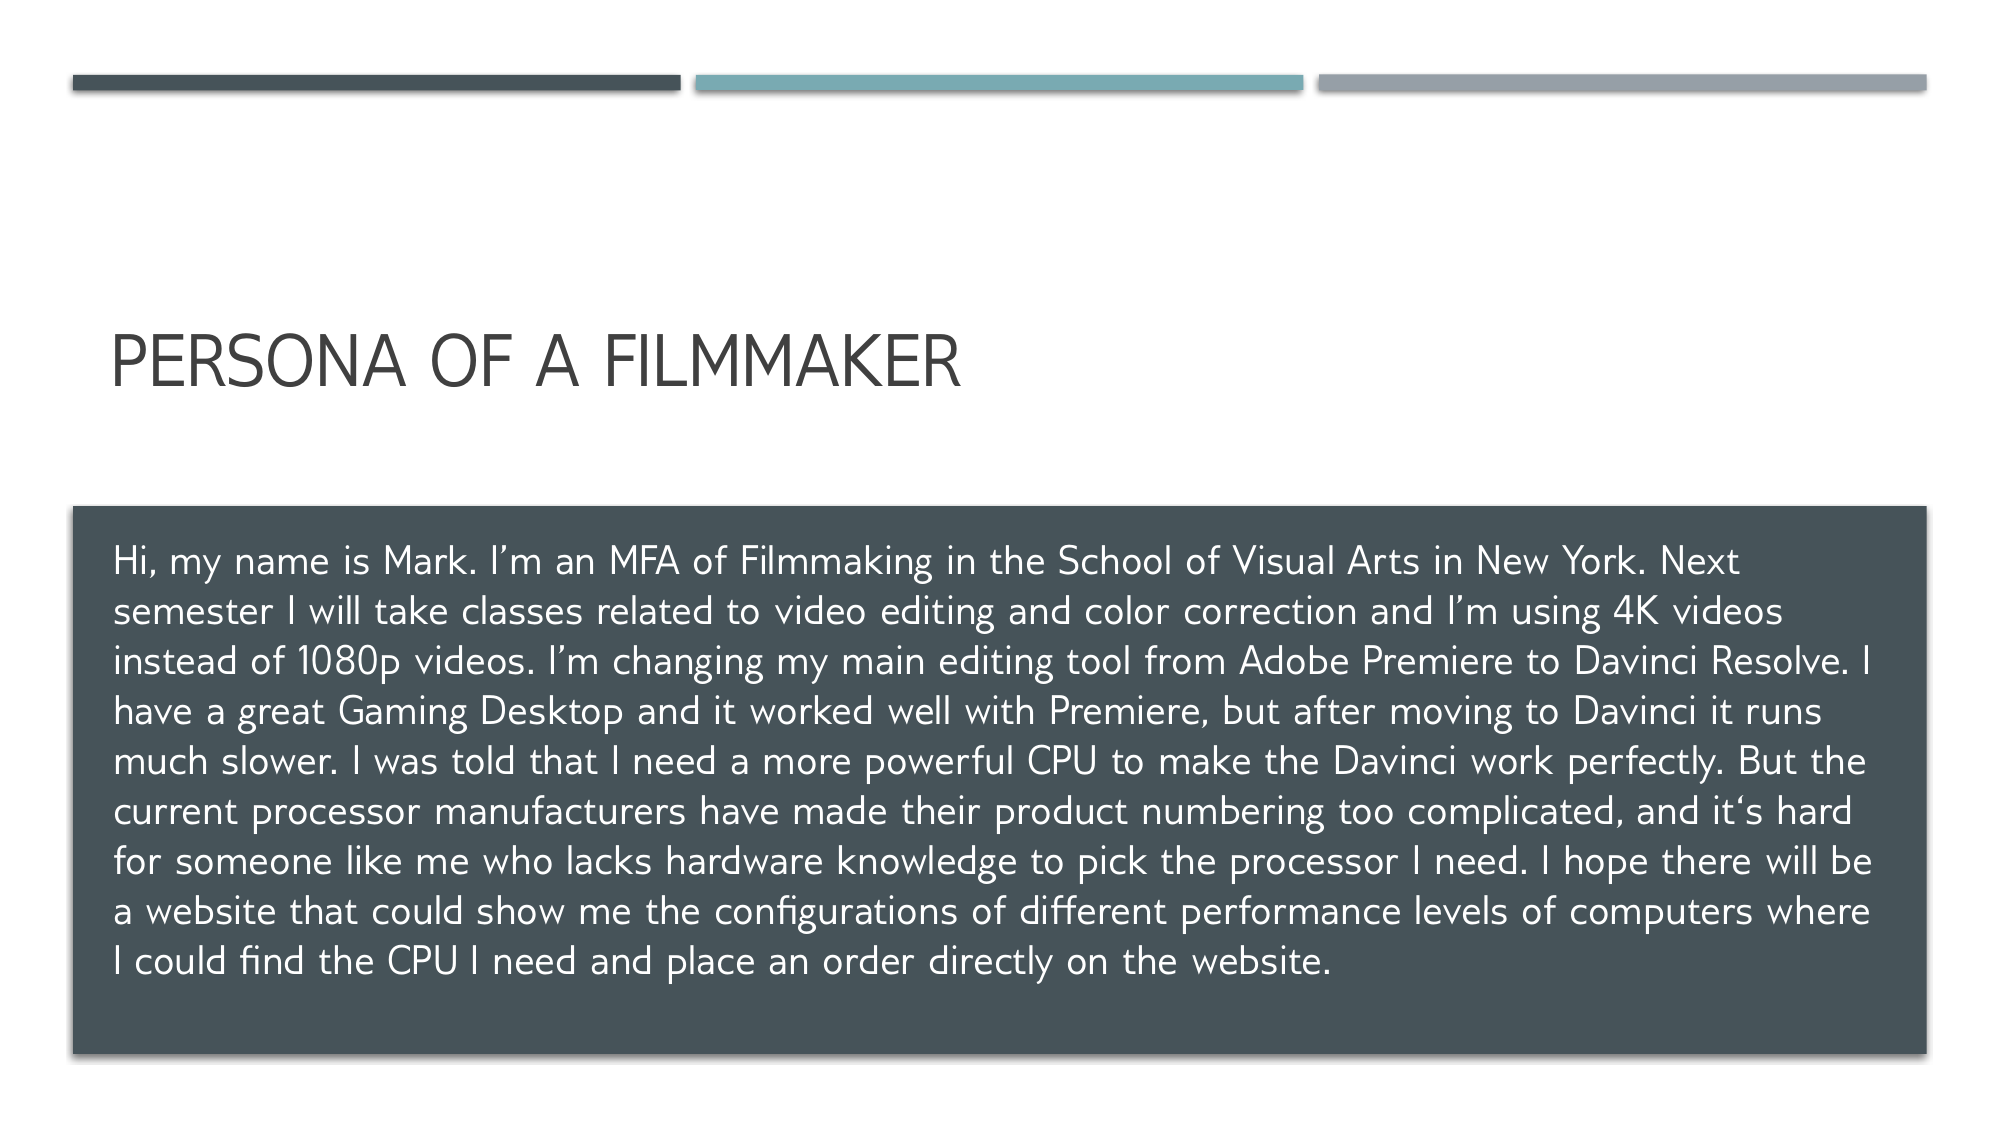

# Persona of a FilMmaker
Hi, my name is Mark. I’m an MFA of Filmmaking in the School of Visual Arts in New York. Next semester I will take classes related to video editing and color correction and I’m using 4K videos instead of 1080p videos. I’m changing my main editing tool from Adobe Premiere to Davinci Resolve. I have a great Gaming Desktop and it worked well with Premiere, but after moving to Davinci it runs much slower. I was told that I need a more powerful CPU to make the Davinci work perfectly. But the current processor manufacturers have made their product numbering too complicated, and it‘s hard for someone like me who lacks hardware knowledge to pick the processor I need. I hope there will be a website that could show me the configurations of different performance levels of computers where I could find the CPU I need and place an order directly on the website.